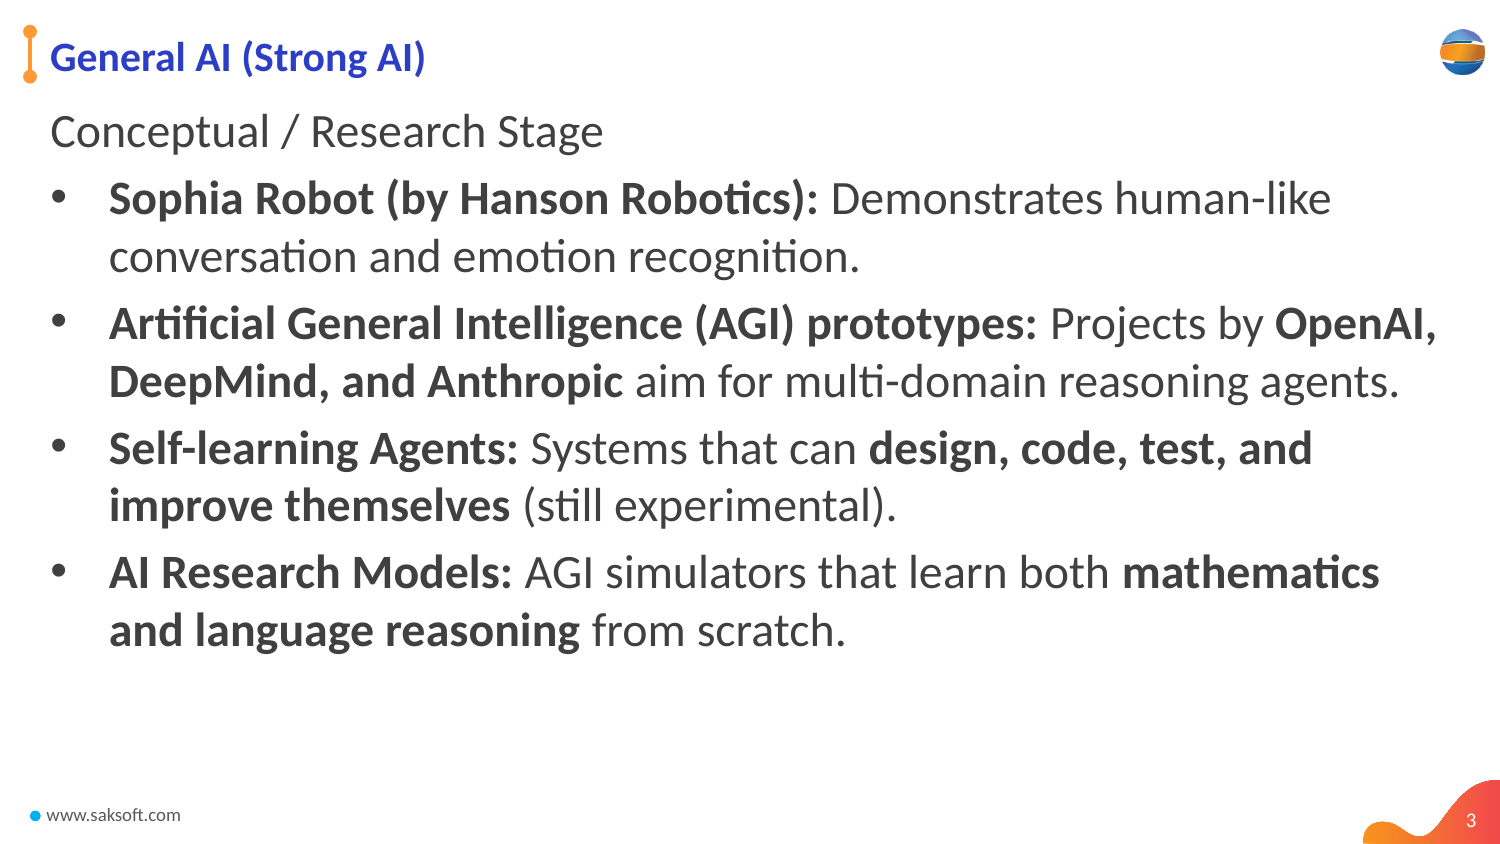

# General AI (Strong AI)
Conceptual / Research Stage
Sophia Robot (by Hanson Robotics): Demonstrates human-like conversation and emotion recognition.
Artificial General Intelligence (AGI) prototypes: Projects by OpenAI, DeepMind, and Anthropic aim for multi-domain reasoning agents.
Self-learning Agents: Systems that can design, code, test, and improve themselves (still experimental).
AI Research Models: AGI simulators that learn both mathematics and language reasoning from scratch.

3